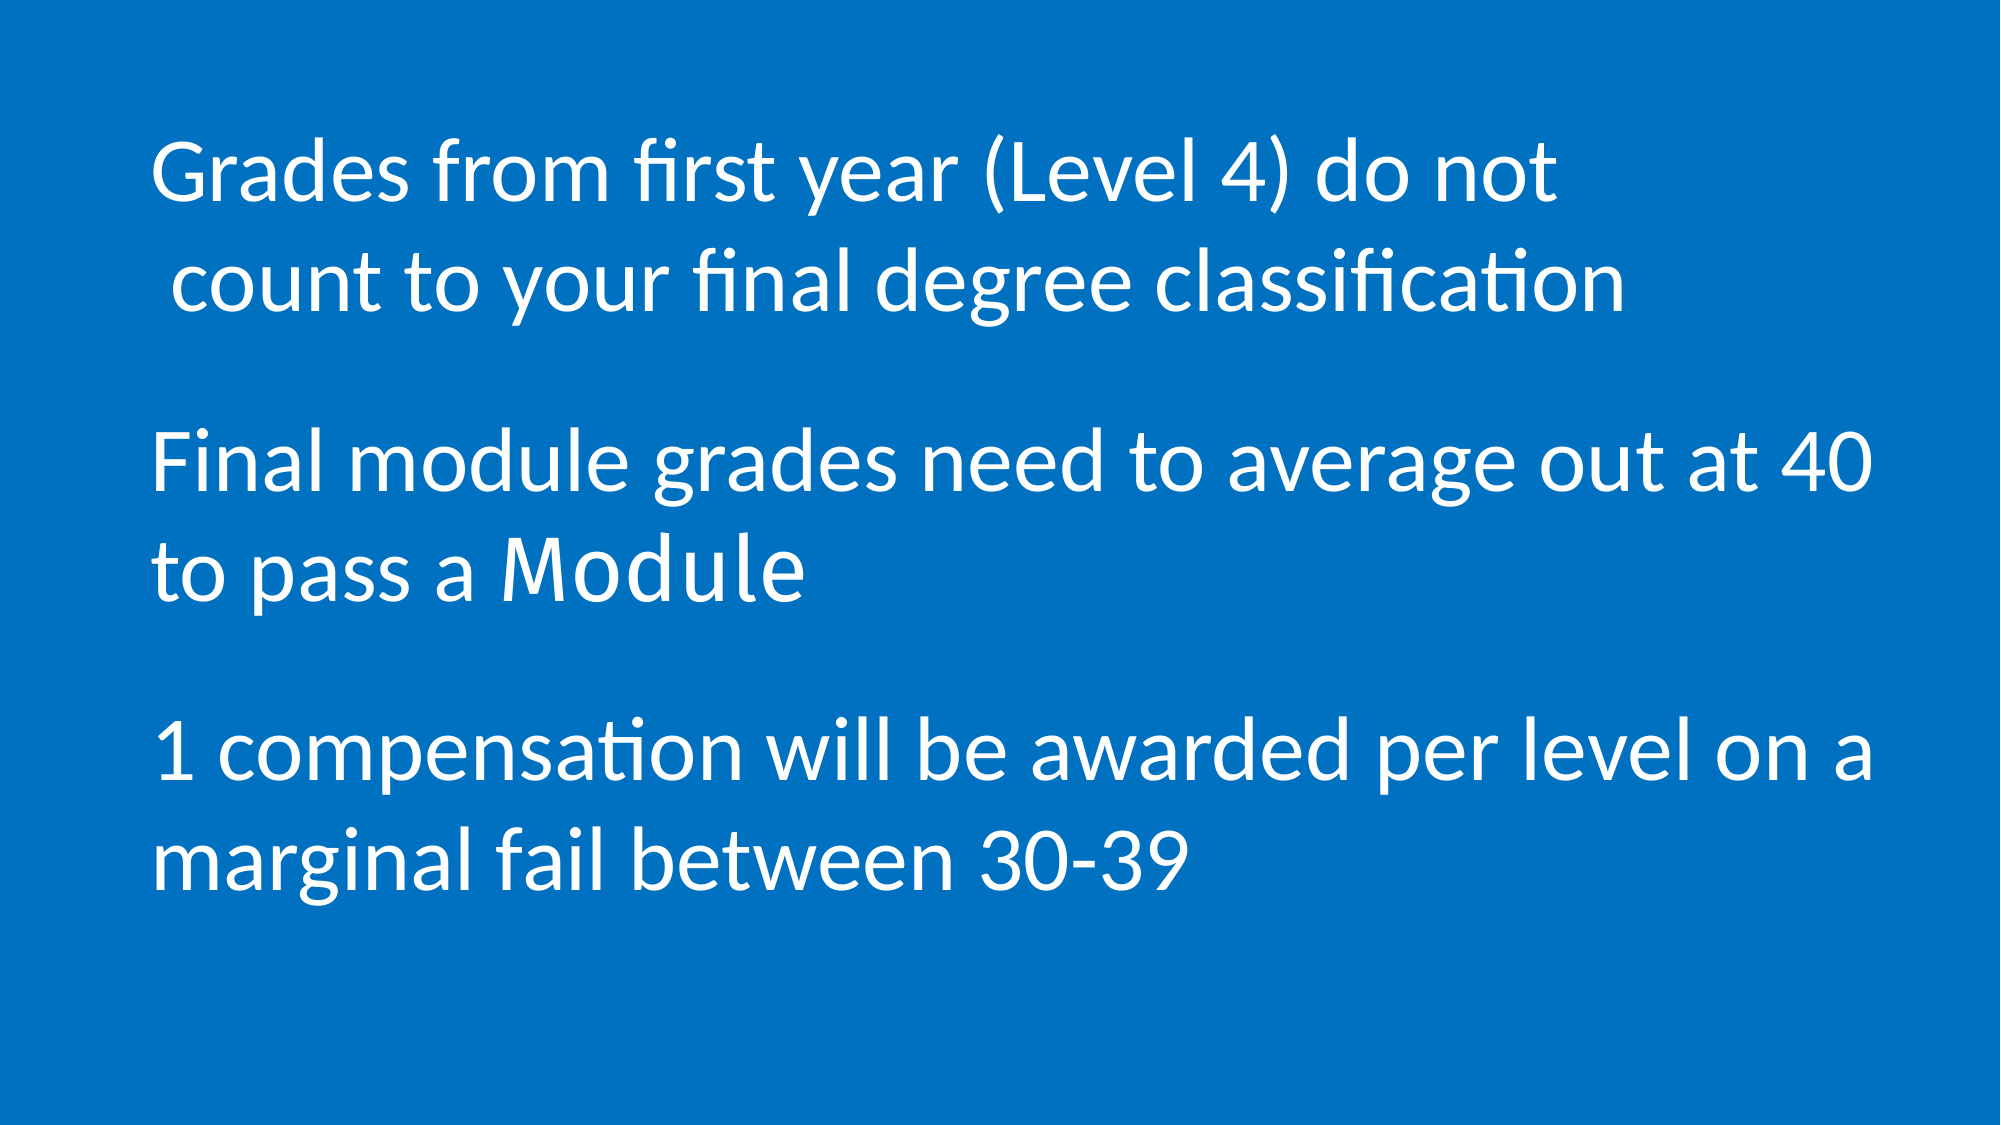

Grades from first year (Level 4) do not
 count to your final degree classification

Final module grades need to average out at 40 to pass a Module

1 compensation will be awarded per level on a marginal fail between 30-39